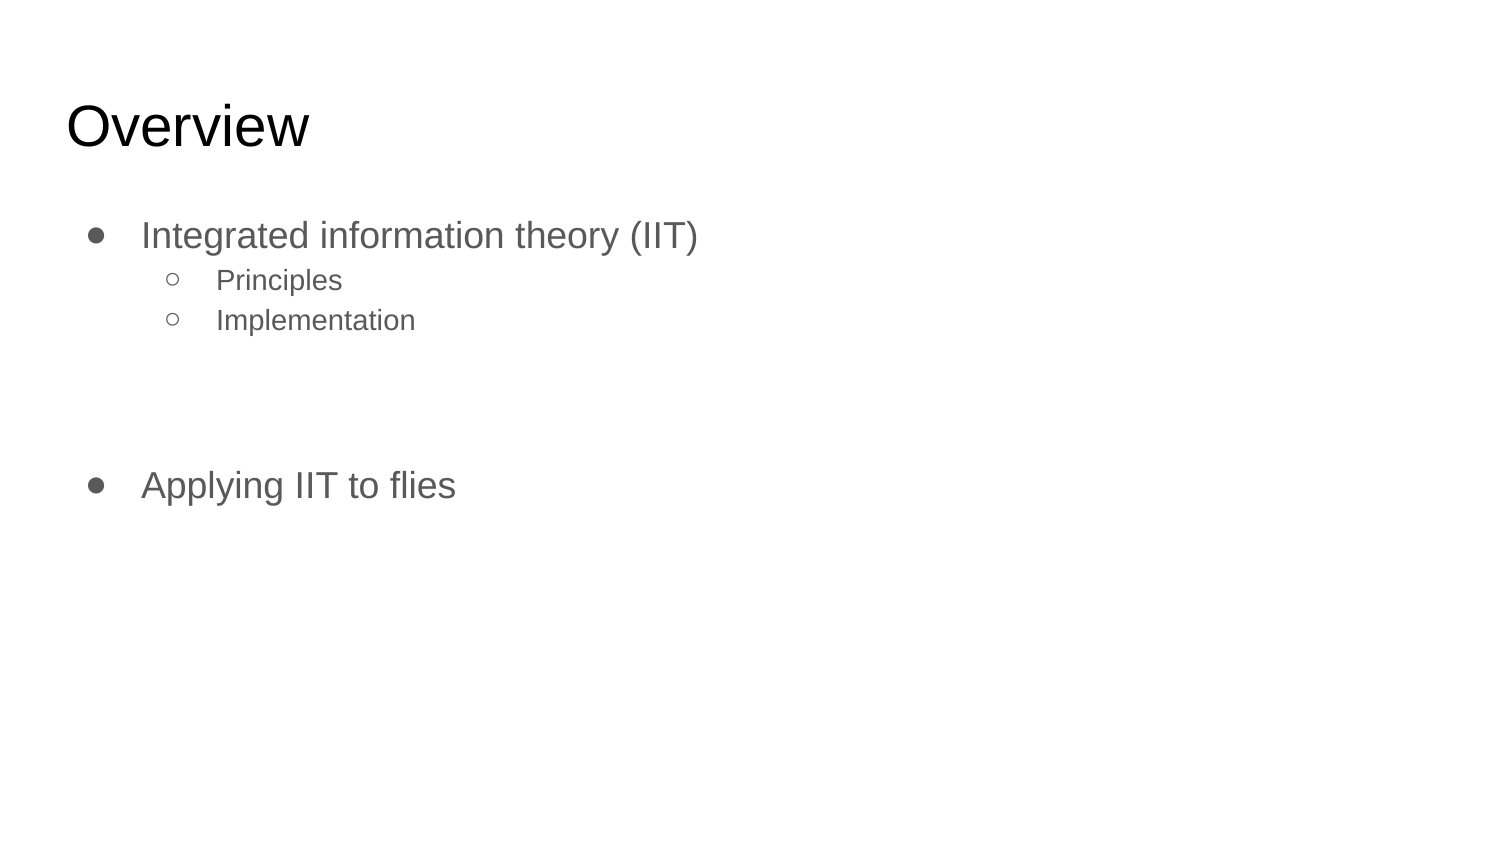

# Overview
Integrated information theory (IIT)
Principles
Implementation

Applying IIT to flies